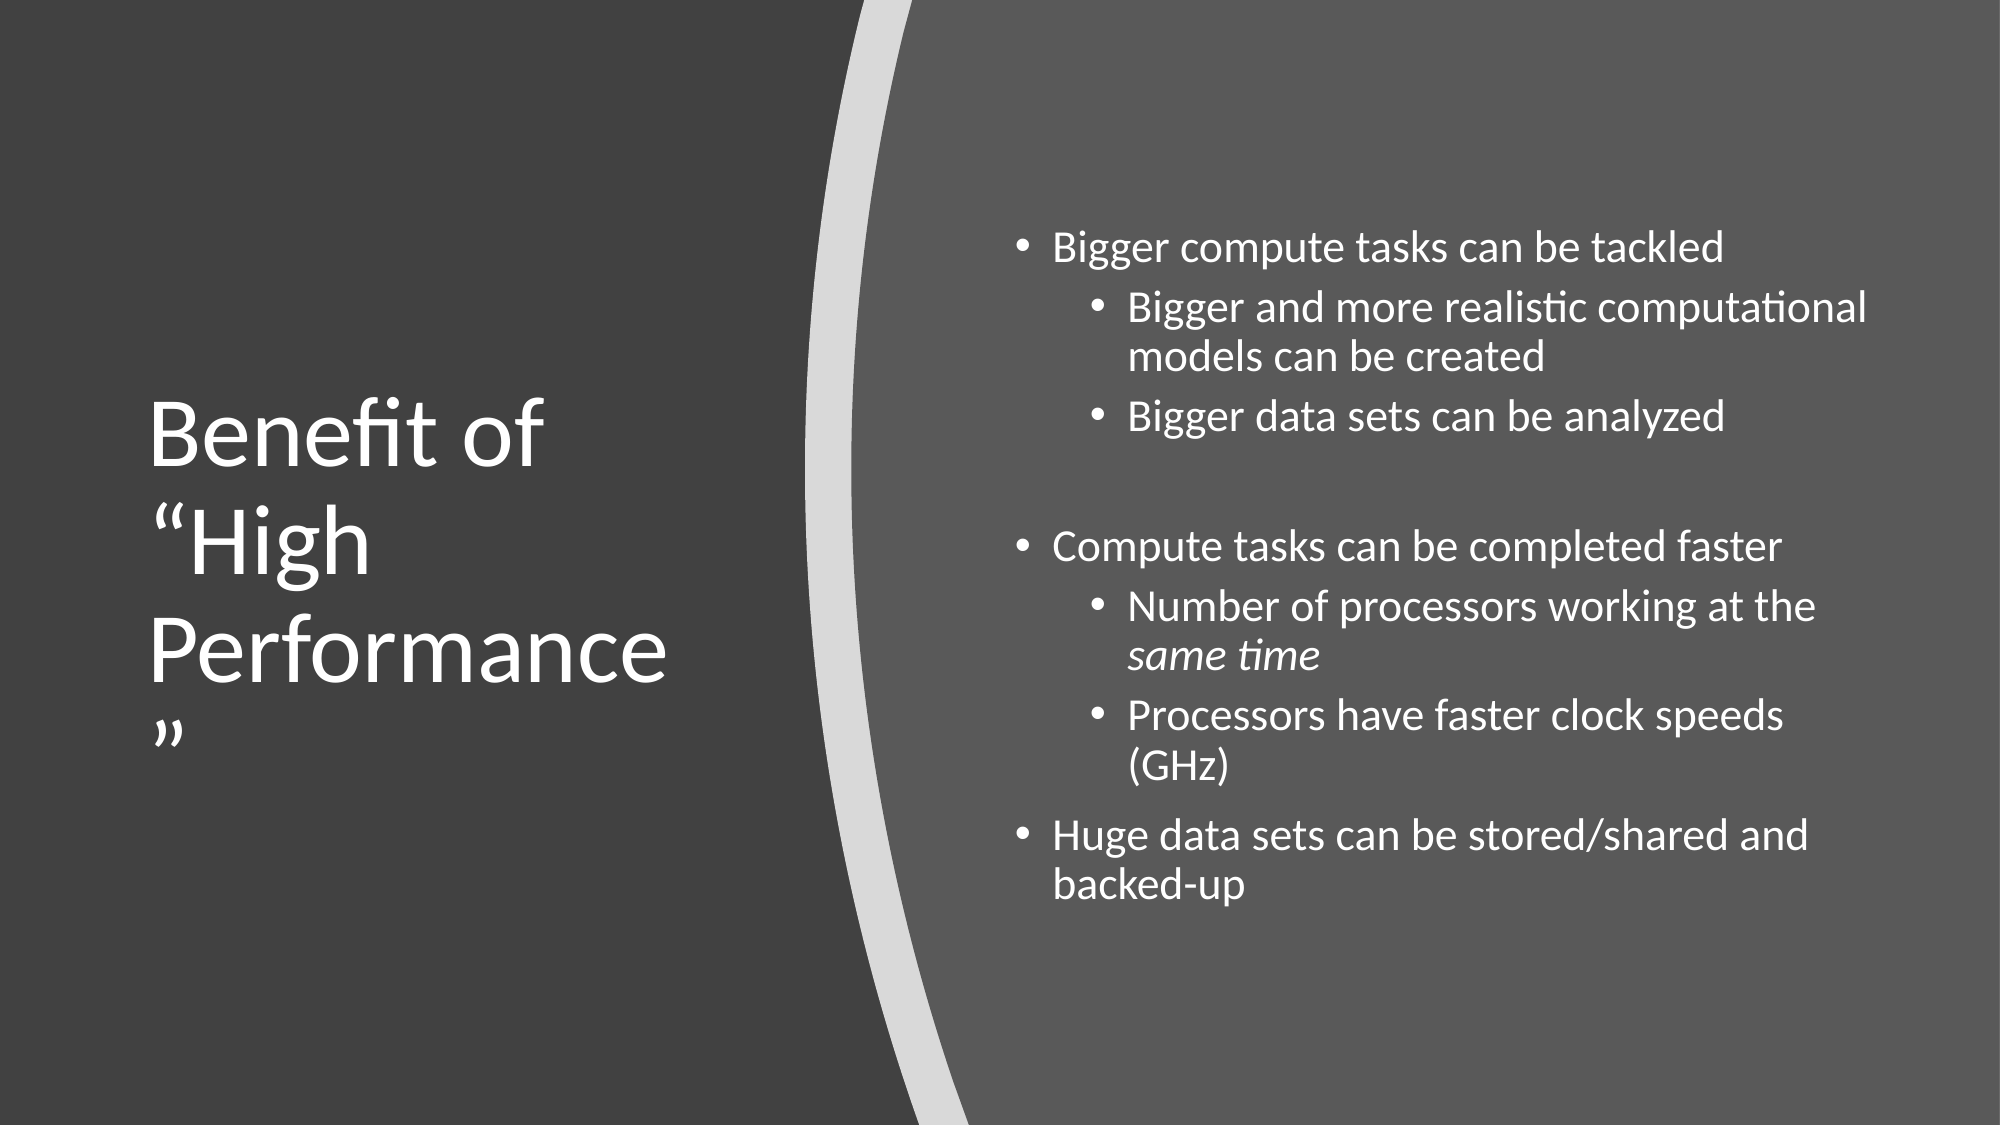

Bigger compute tasks can be tackled
Bigger and more realistic computational models can be created
Bigger data sets can be analyzed

Compute tasks can be completed faster
Number of processors working at the same time
Processors have faster clock speeds (GHz)
Huge data sets can be stored/shared and backed-up

# Benefit of “High Performance”